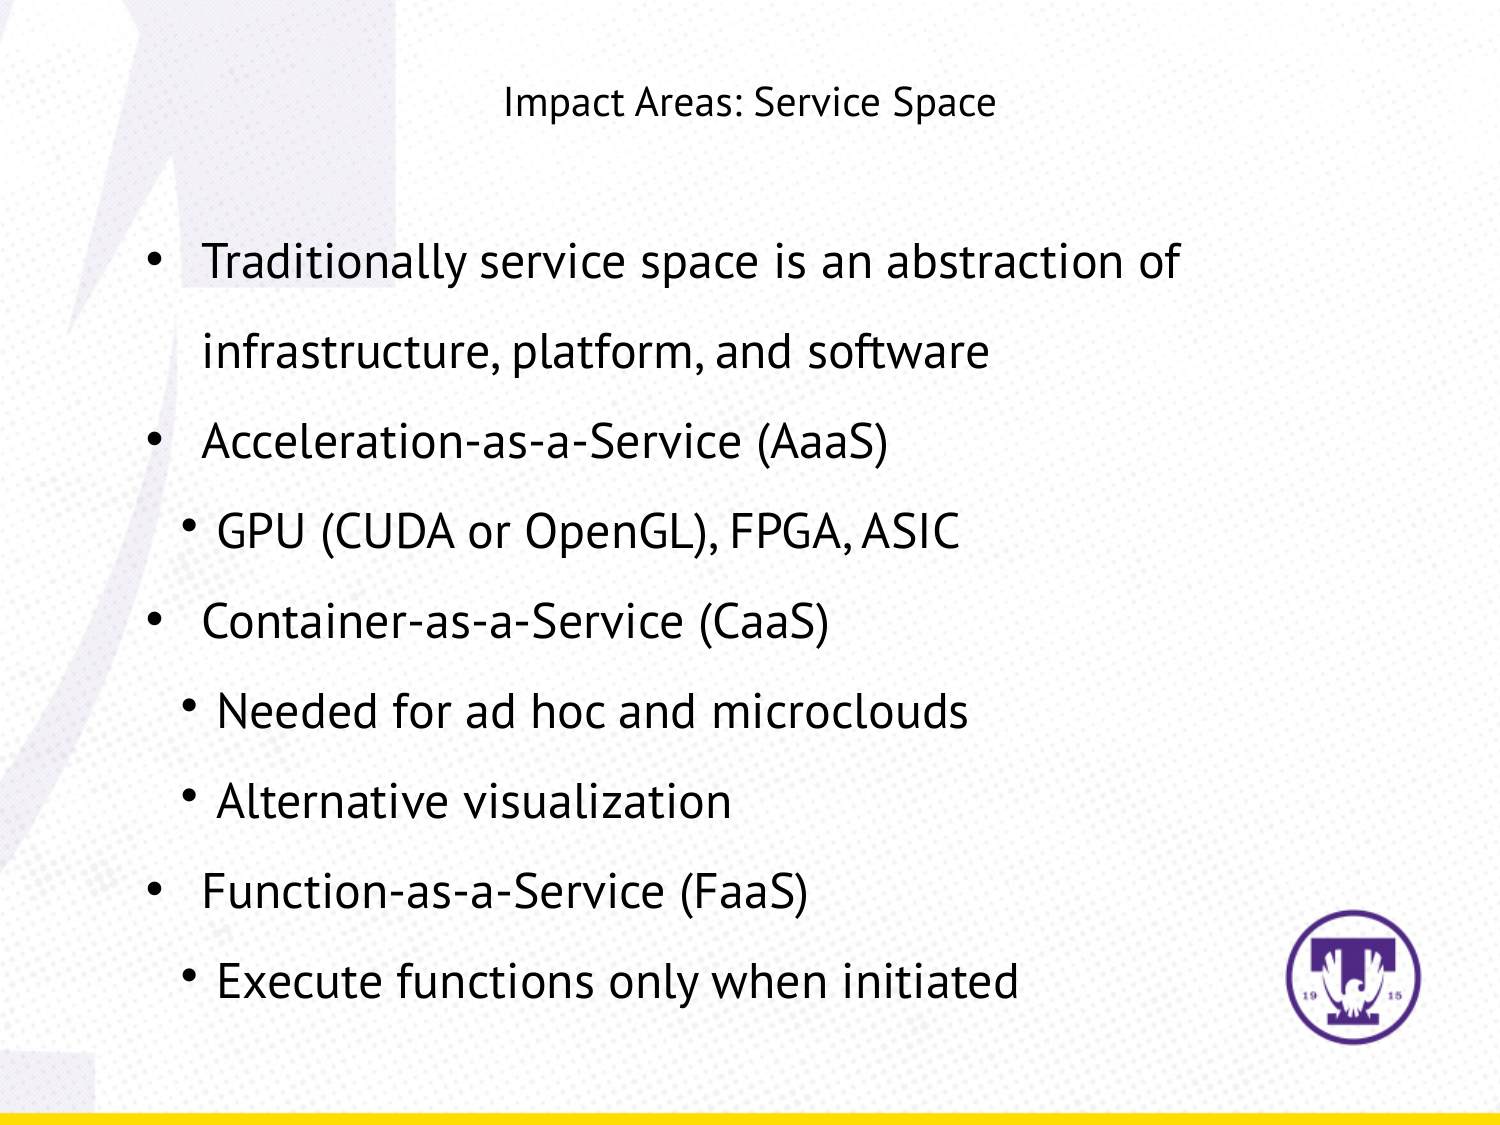

Impact Areas: Service Space
Traditionally service space is an abstraction of infrastructure, platform, and software
Acceleration-as-a-Service (AaaS)
GPU (CUDA or OpenGL), FPGA, ASIC
Container-as-a-Service (CaaS)
Needed for ad hoc and microclouds
Alternative visualization
Function-as-a-Service (FaaS)
Execute functions only when initiated